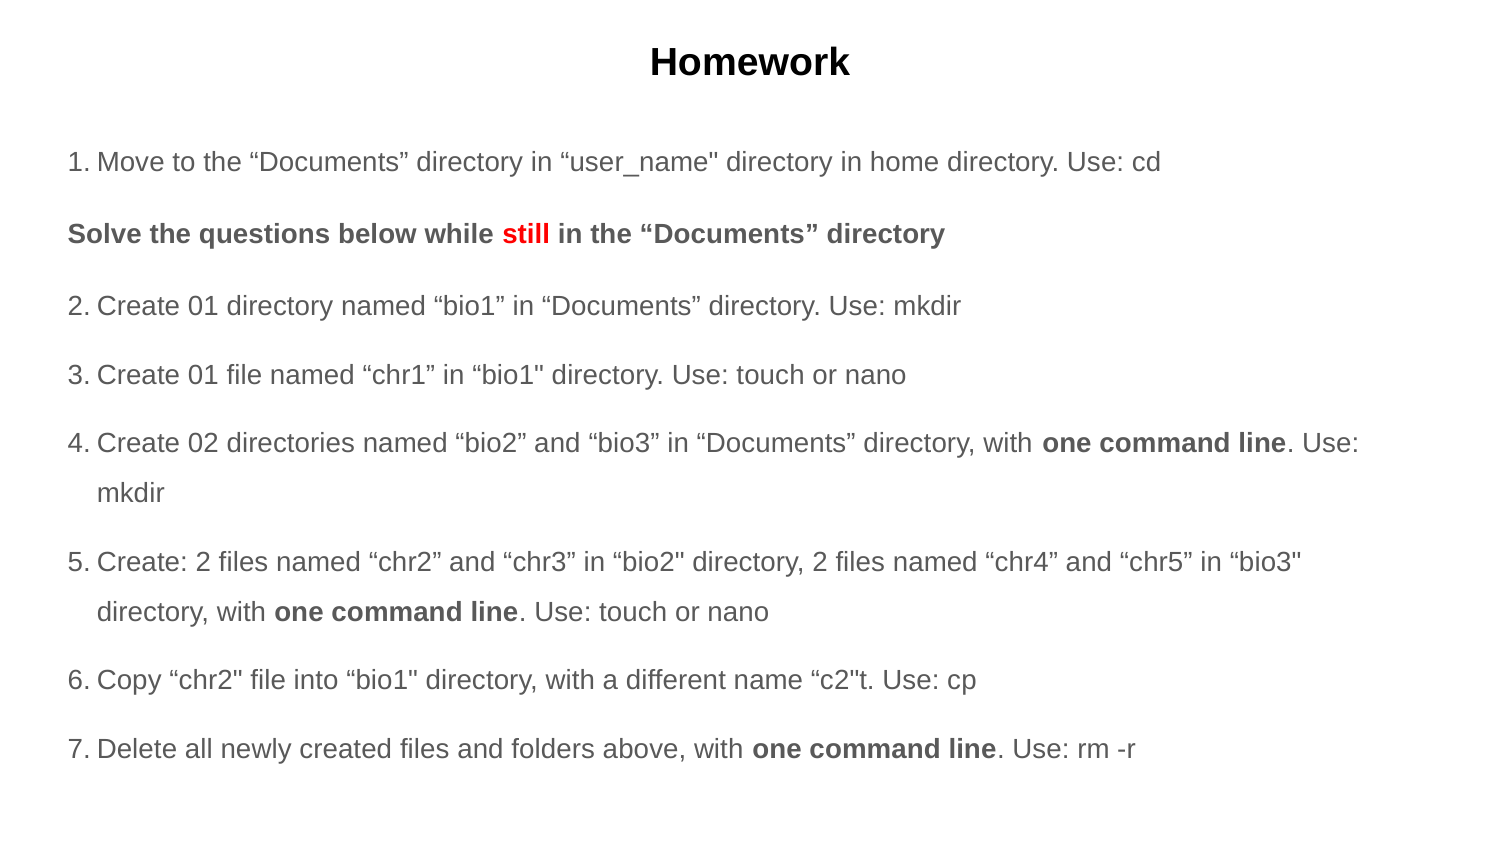

# Homework
Move to the “Documents” directory in “user_name" directory in home directory. Use: cd
Solve the questions below while still in the “Documents” directory
Create 01 directory named “bio1” in “Documents” directory. Use: mkdir
Create 01 file named “chr1” in “bio1" directory. Use: touch or nano
Create 02 directories named “bio2” and “bio3” in “Documents” directory, with one command line. Use: mkdir
Create: 2 files named “chr2” and “chr3” in “bio2" directory, 2 files named “chr4” and “chr5” in “bio3" directory, with one command line. Use: touch or nano
Copy “chr2" file into “bio1" directory, with a different name “c2"t. Use: cp
Delete all newly created files and folders above, with one command line. Use: rm -r
76